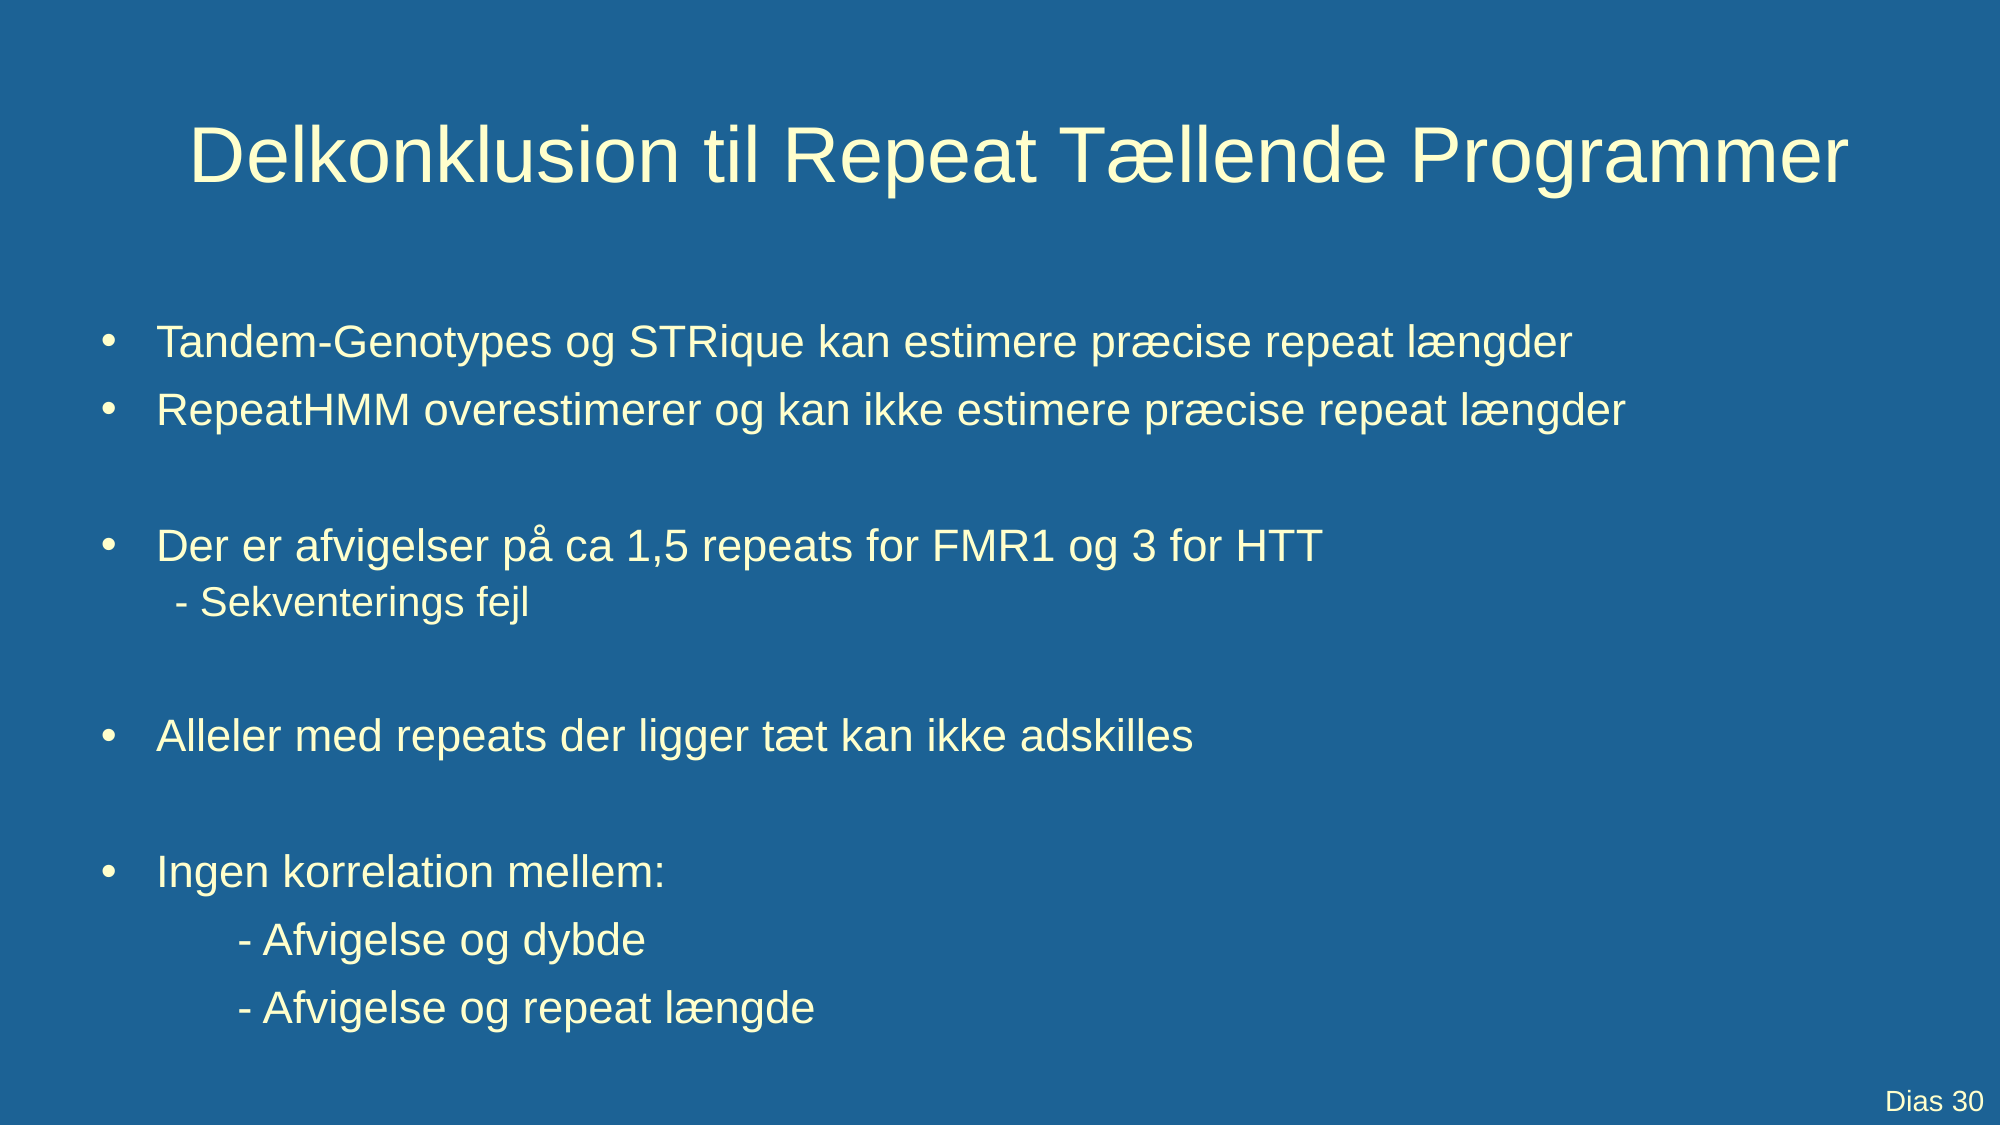

# Delkonklusion til Repeat Tællende Programmer
Tandem-Genotypes og STRique kan estimere præcise repeat længder
RepeatHMM overestimerer og kan ikke estimere præcise repeat længder

Der er afvigelser på ca 1,5 repeats for FMR1 og 3 for HTT
- Sekventerings fejl

Alleler med repeats der ligger tæt kan ikke adskilles

Ingen korrelation mellem:
	- Afvigelse og dybde
	- Afvigelse og repeat længde
Dias 30